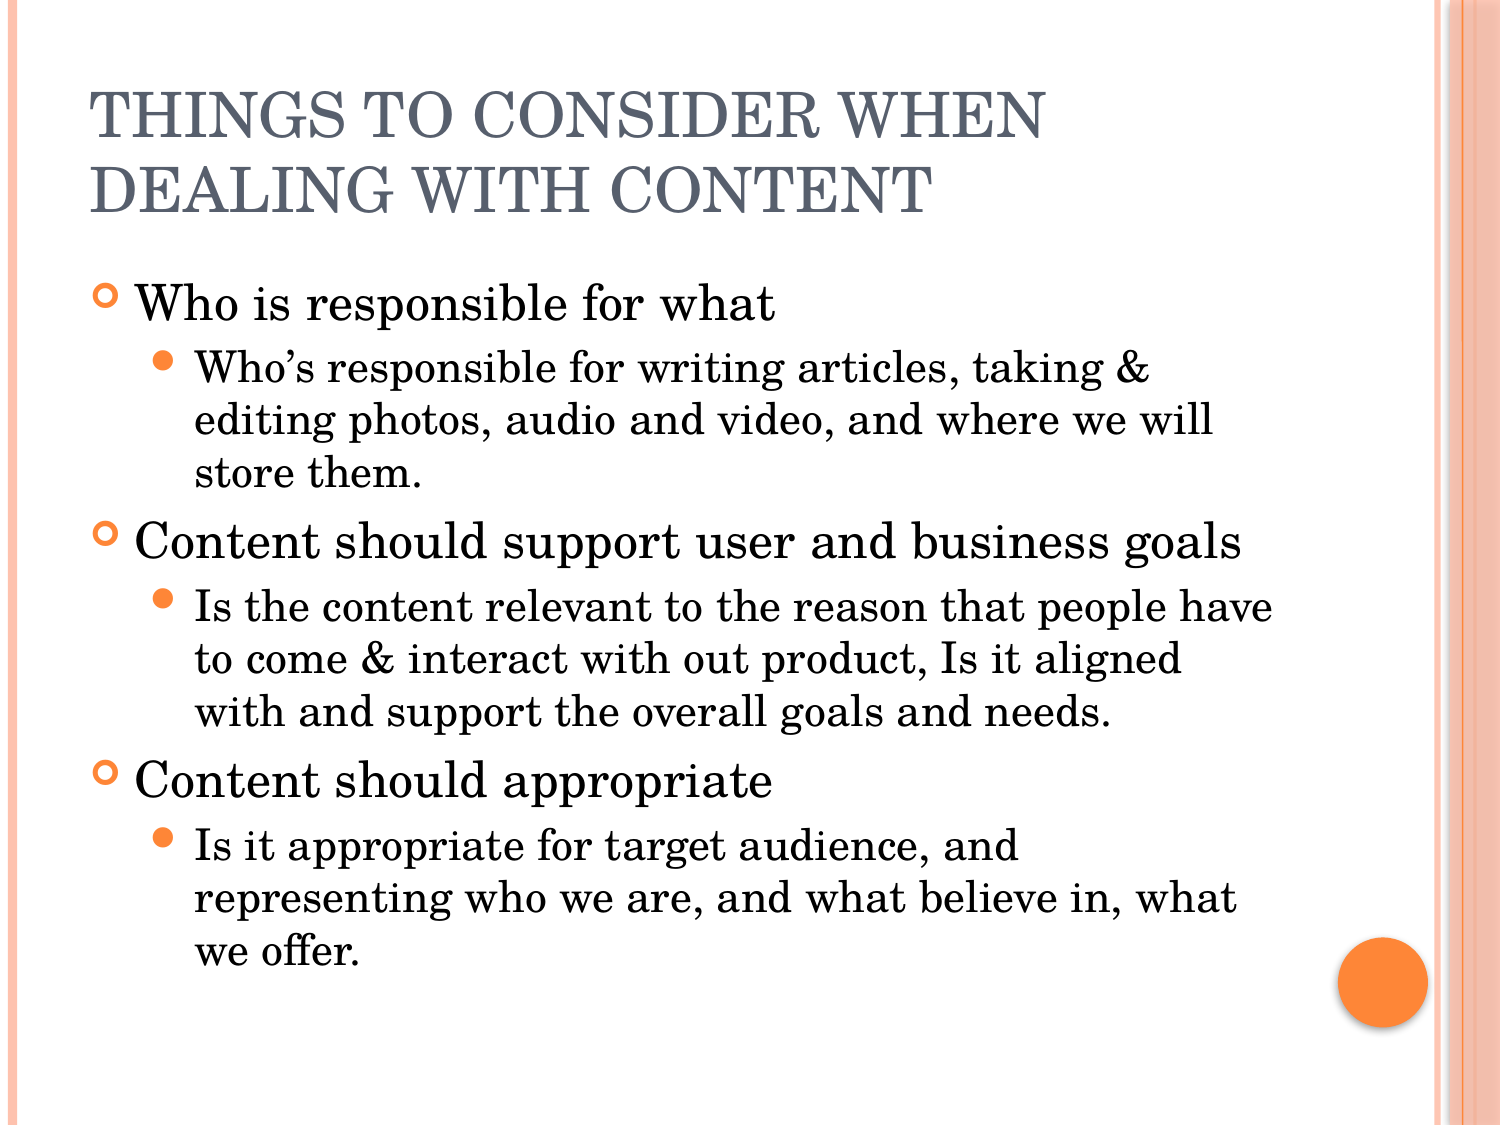

# Things to consider when dealing with Content
Who is responsible for what
Who’s responsible for writing articles, taking & editing photos, audio and video, and where we will store them.
Content should support user and business goals
Is the content relevant to the reason that people have to come & interact with out product, Is it aligned with and support the overall goals and needs.
Content should appropriate
Is it appropriate for target audience, and representing who we are, and what believe in, what we offer.